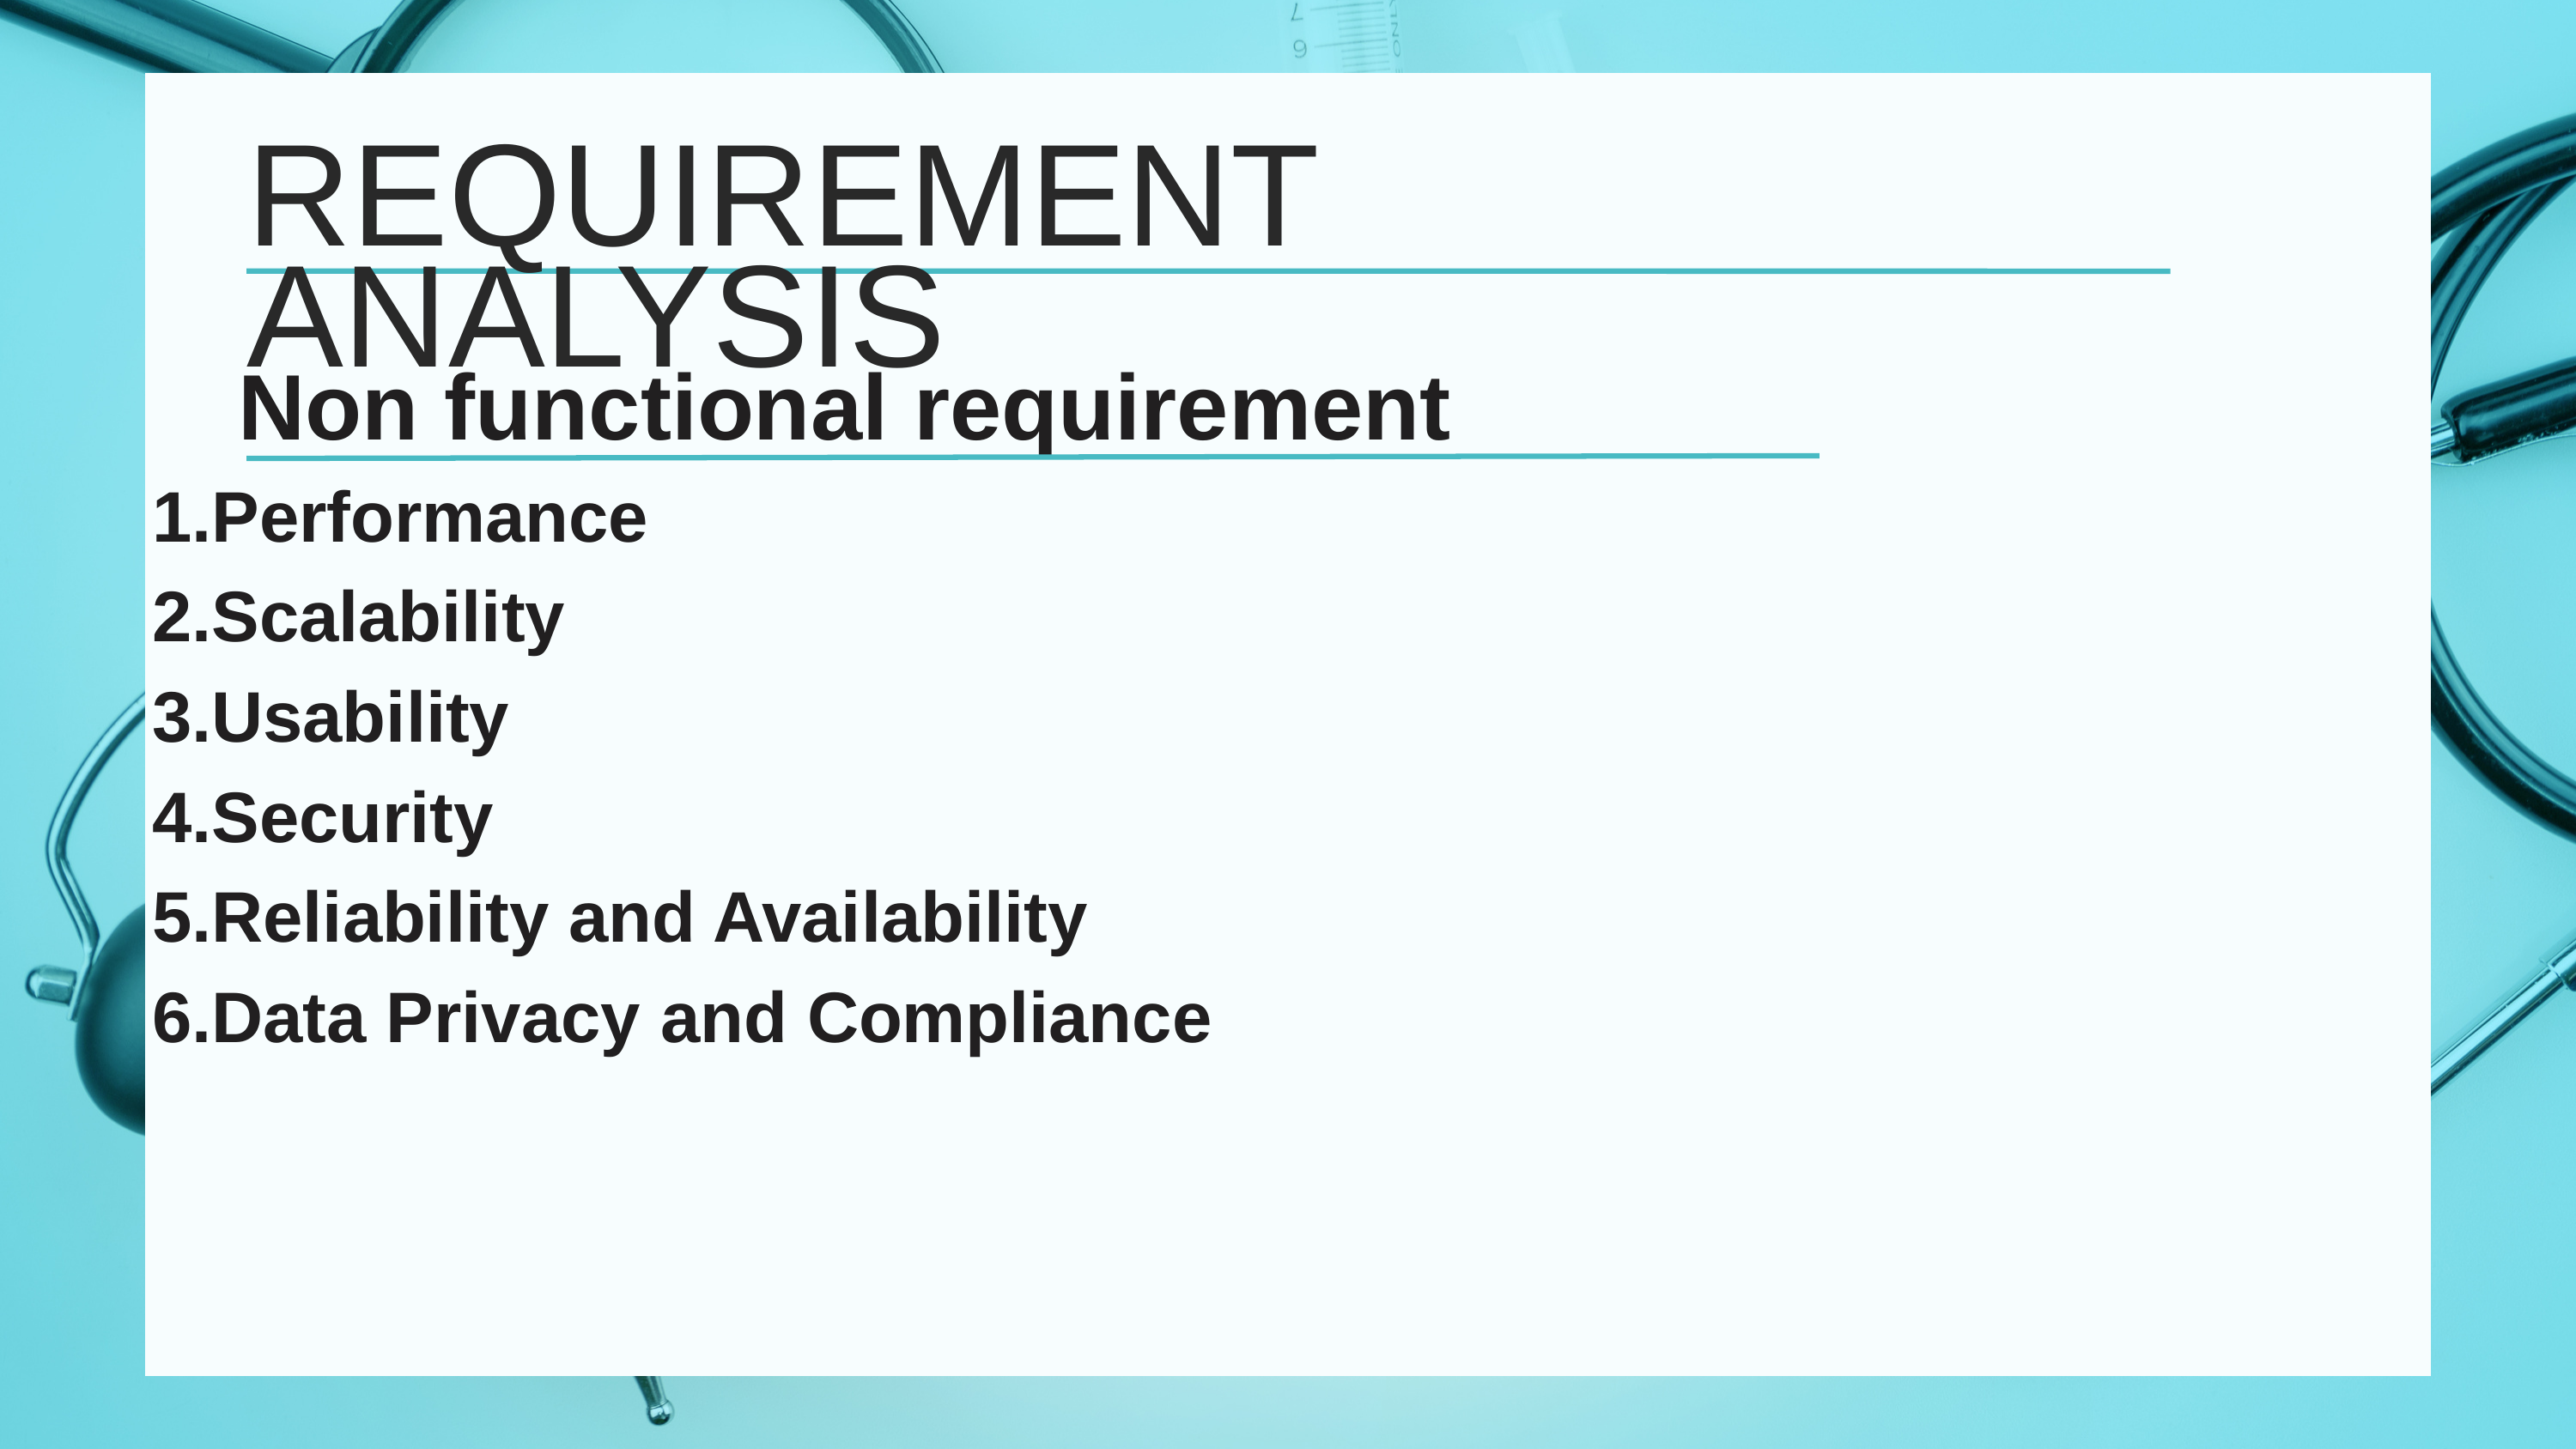

1.Performance
2.Scalability
3.Usability
4.Security
5.Reliability and Availability
6.Data Privacy and Compliance
REQUIREMENT   ANALYSIS

Non functional requirement